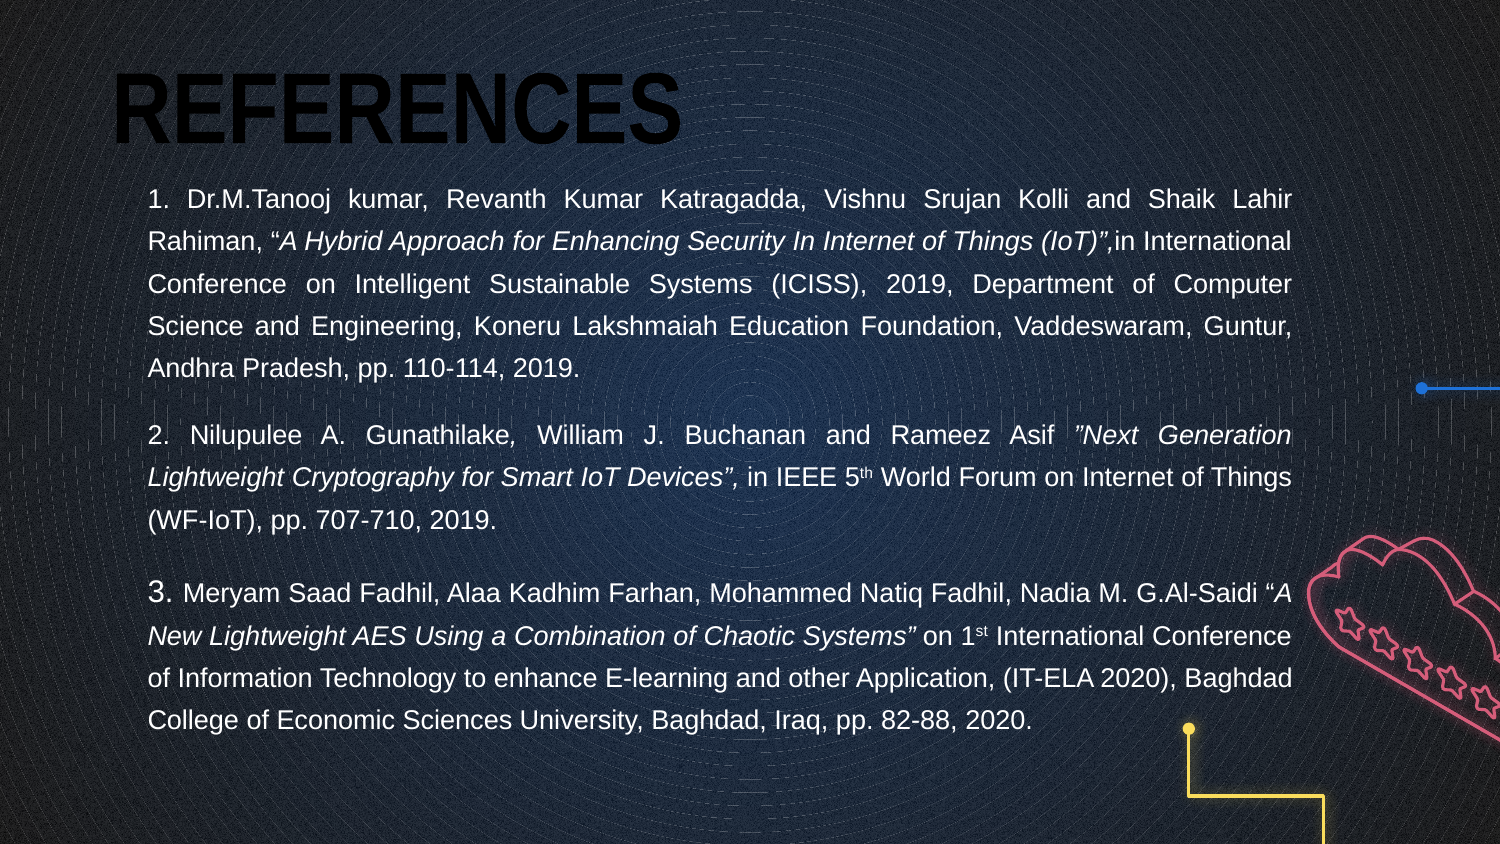

REFERENCES
1. Dr.M.Tanooj kumar, Revanth Kumar Katragadda, Vishnu Srujan Kolli and Shaik Lahir Rahiman, “A Hybrid Approach for Enhancing Security In Internet of Things (IoT)”,in International Conference on Intelligent Sustainable Systems (ICISS), 2019, Department of Computer Science and Engineering, Koneru Lakshmaiah Education Foundation, Vaddeswaram, Guntur, Andhra Pradesh, pp. 110-114, 2019.
2. Nilupulee A. Gunathilake, William J. Buchanan and Rameez Asif ”Next Generation Lightweight Cryptography for Smart IoT Devices”, in IEEE 5th World Forum on Internet of Things (WF-IoT), pp. 707-710, 2019.
3. Meryam Saad Fadhil, Alaa Kadhim Farhan, Mohammed Natiq Fadhil, Nadia M. G.Al-Saidi “A New Lightweight AES Using a Combination of Chaotic Systems” on 1st International Conference of Information Technology to enhance E-learning and other Application, (IT-ELA 2020), Baghdad College of Economic Sciences University, Baghdad, Iraq, pp. 82-88, 2020.